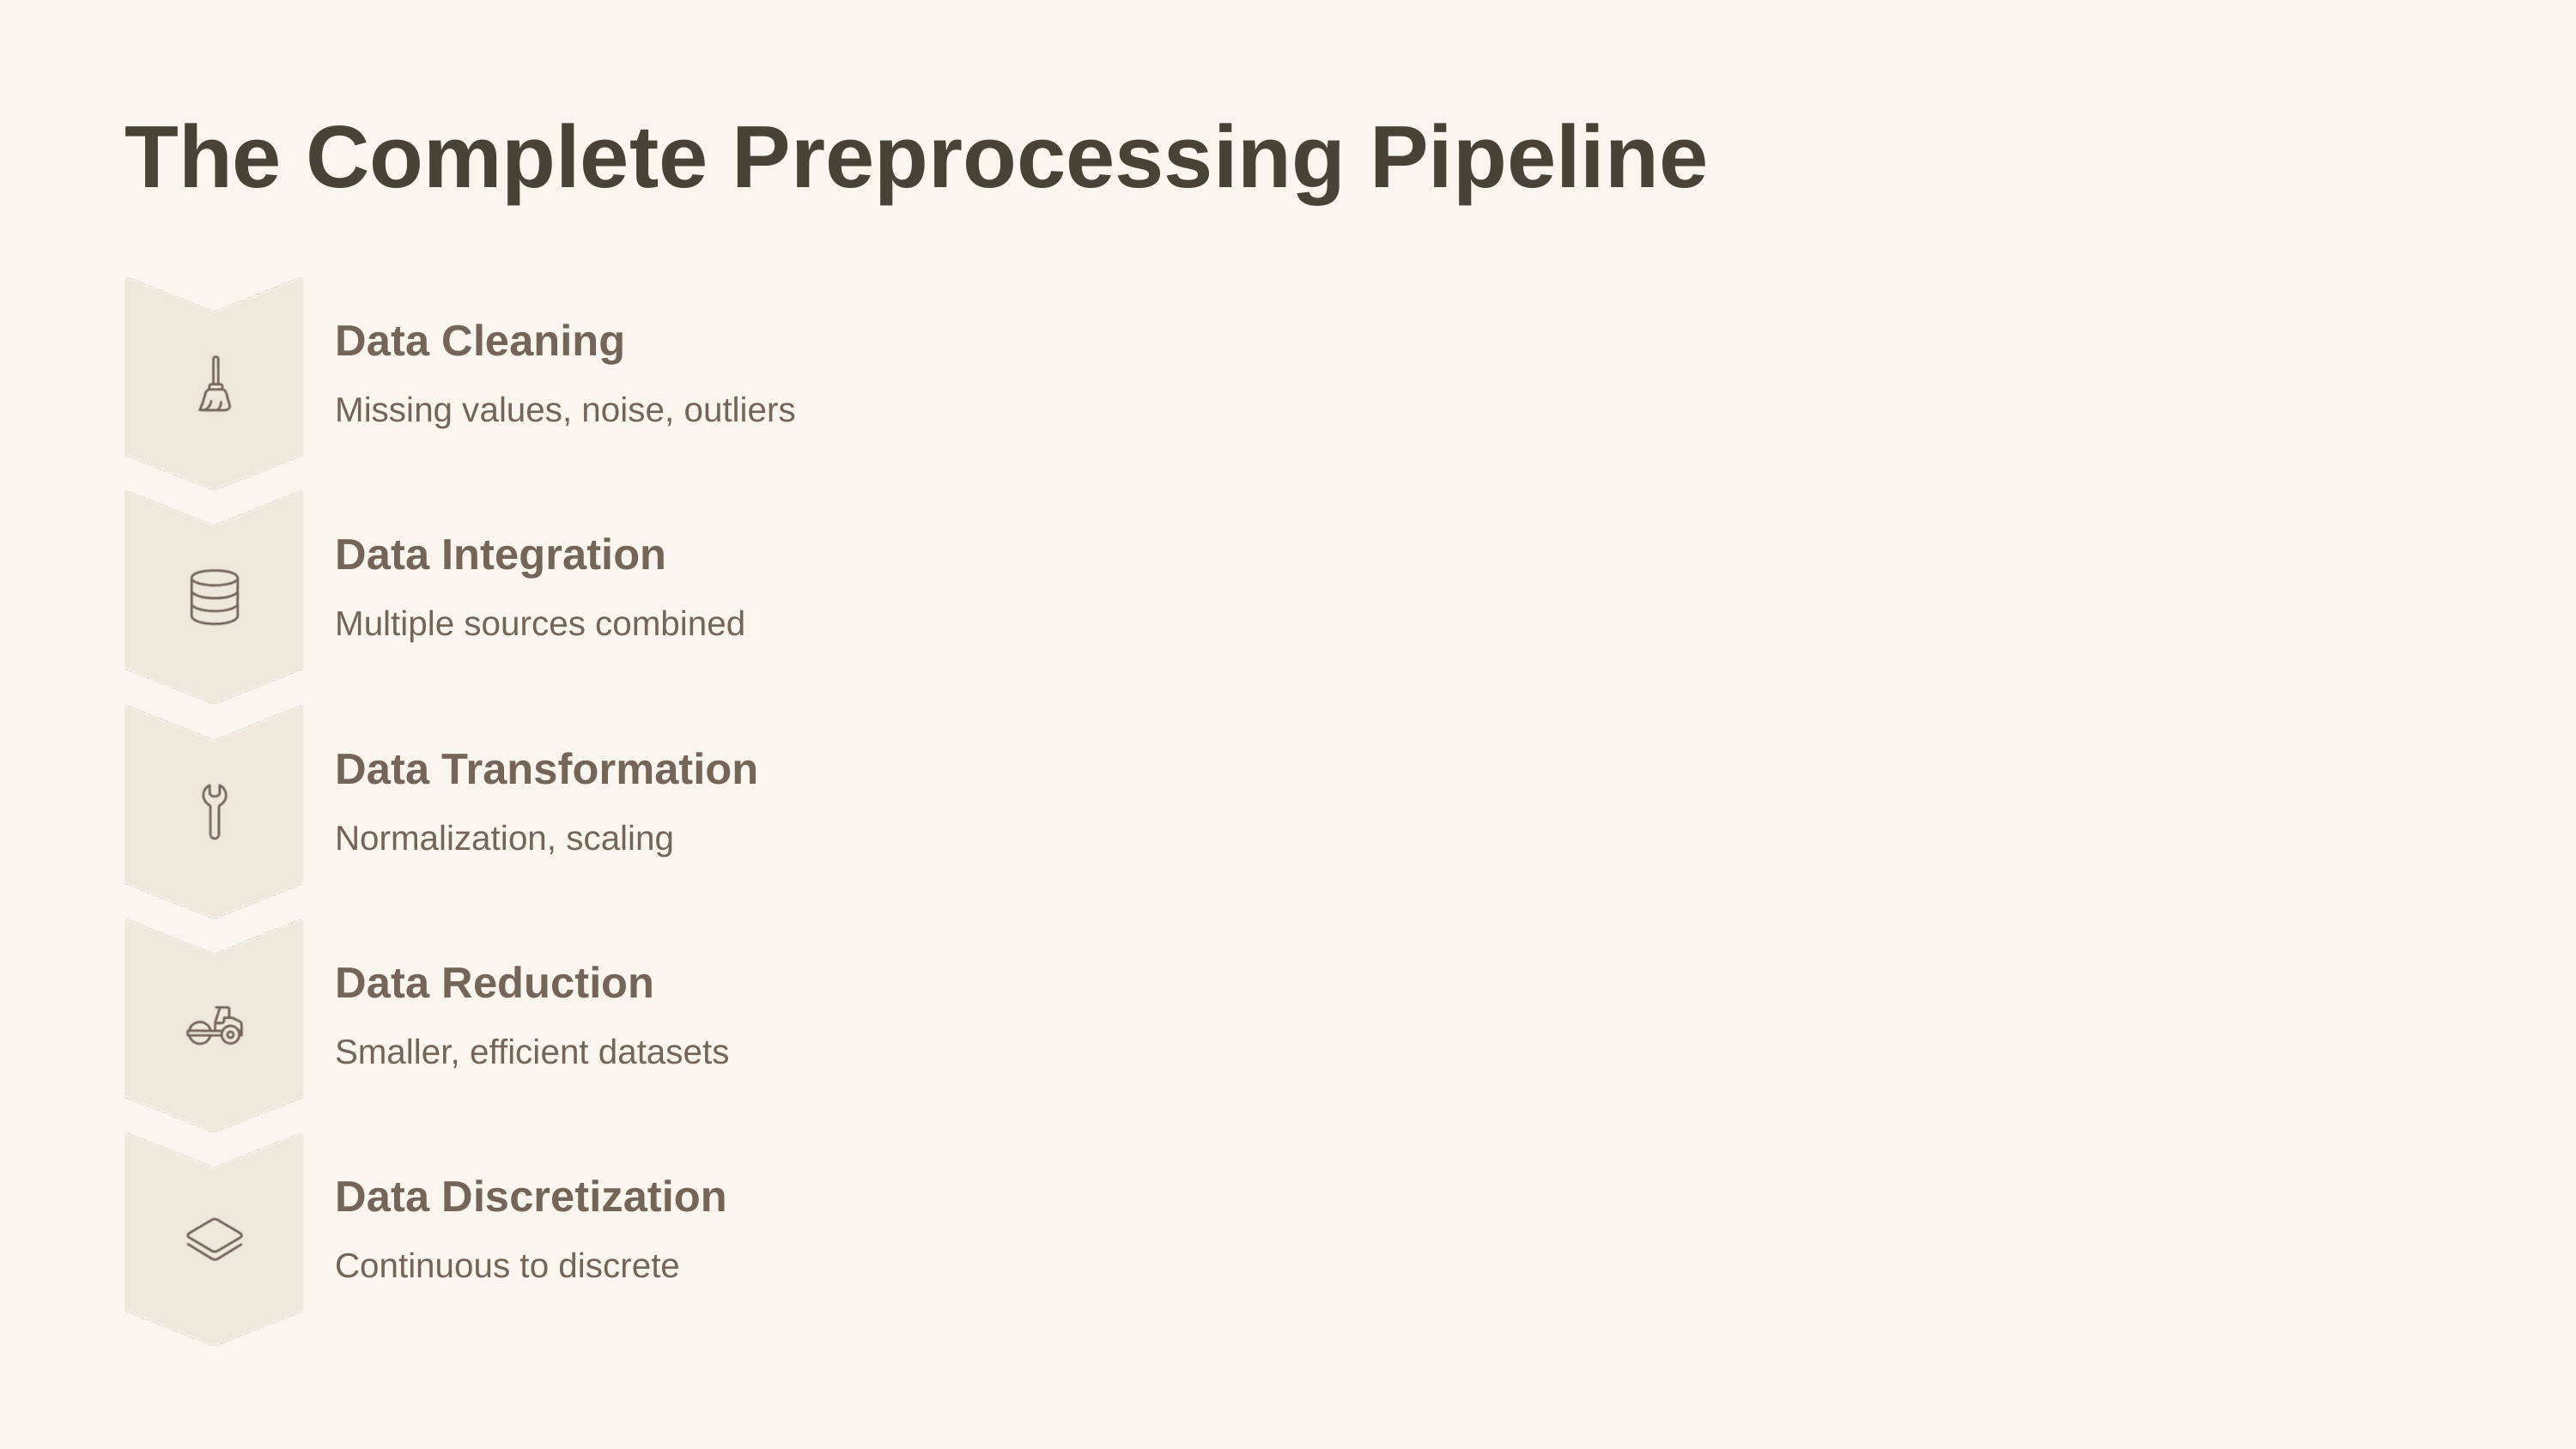

The Complete Preprocessing Pipeline

Data Cleaning
Missing values, noise, outliers

Data Integration
Multiple sources combined

Data Transformation
Normalization, scaling

Data Reduction
Smaller, efficient datasets

Data Discretization
Continuous to discrete